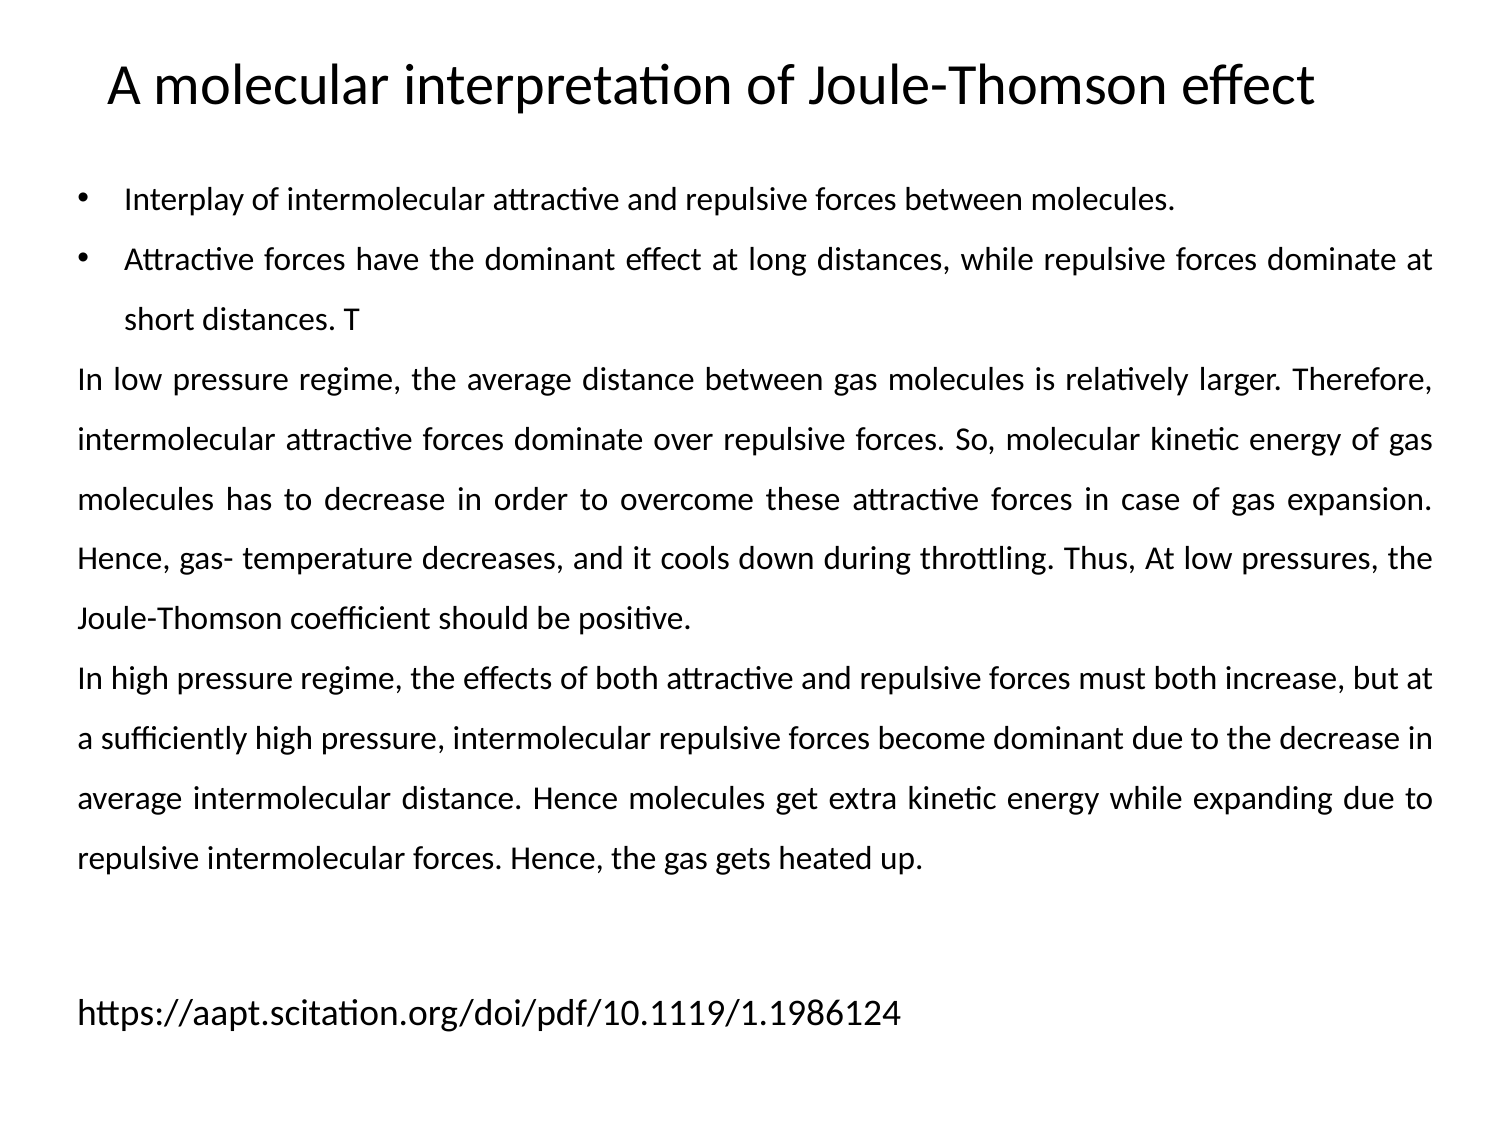

# A molecular interpretation of Joule-Thomson effect
Interplay of intermolecular attractive and repulsive forces between molecules.
Attractive forces have the dominant effect at long distances, while repulsive forces dominate at short distances. T
In low pressure regime, the average distance between gas molecules is relatively larger. Therefore, intermolecular attractive forces dominate over repulsive forces. So, molecular kinetic energy of gas molecules has to decrease in order to overcome these attractive forces in case of gas expansion. Hence, gas- temperature decreases, and it cools down during throttling. Thus, At low pressures, the Joule-Thomson coefficient should be positive.
In high pressure regime, the effects of both attractive and repulsive forces must both increase, but at a sufficiently high pressure, intermolecular repulsive forces become dominant due to the decrease in average intermolecular distance. Hence molecules get extra kinetic energy while expanding due to repulsive intermolecular forces. Hence, the gas gets heated up.
https://aapt.scitation.org/doi/pdf/10.1119/1.1986124